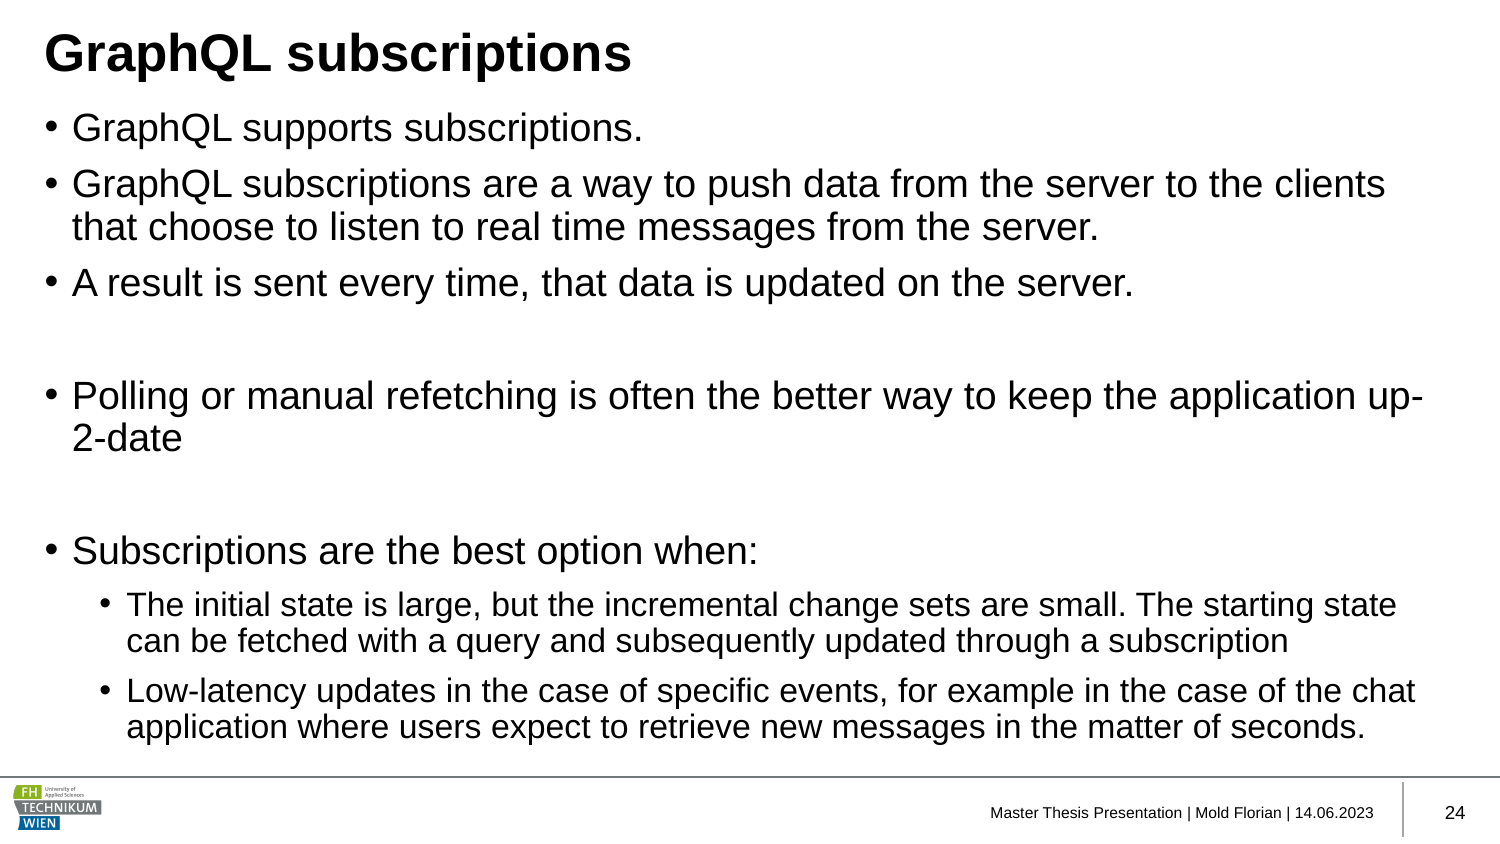

# GraphQL subscriptions
GraphQL supports subscriptions.
GraphQL subscriptions are a way to push data from the server to the clients that choose to listen to real time messages from the server.
A result is sent every time, that data is updated on the server.

Polling or manual refetching is often the better way to keep the application up-2-date

Subscriptions are the best option when:
The initial state is large, but the incremental change sets are small. The starting state can be fetched with a query and subsequently updated through a subscription
Low-latency updates in the case of specific events, for example in the case of the chat application where users expect to retrieve new messages in the matter of seconds.

 Master Thesis Presentation | Mold Florian | 14.06.2023
24